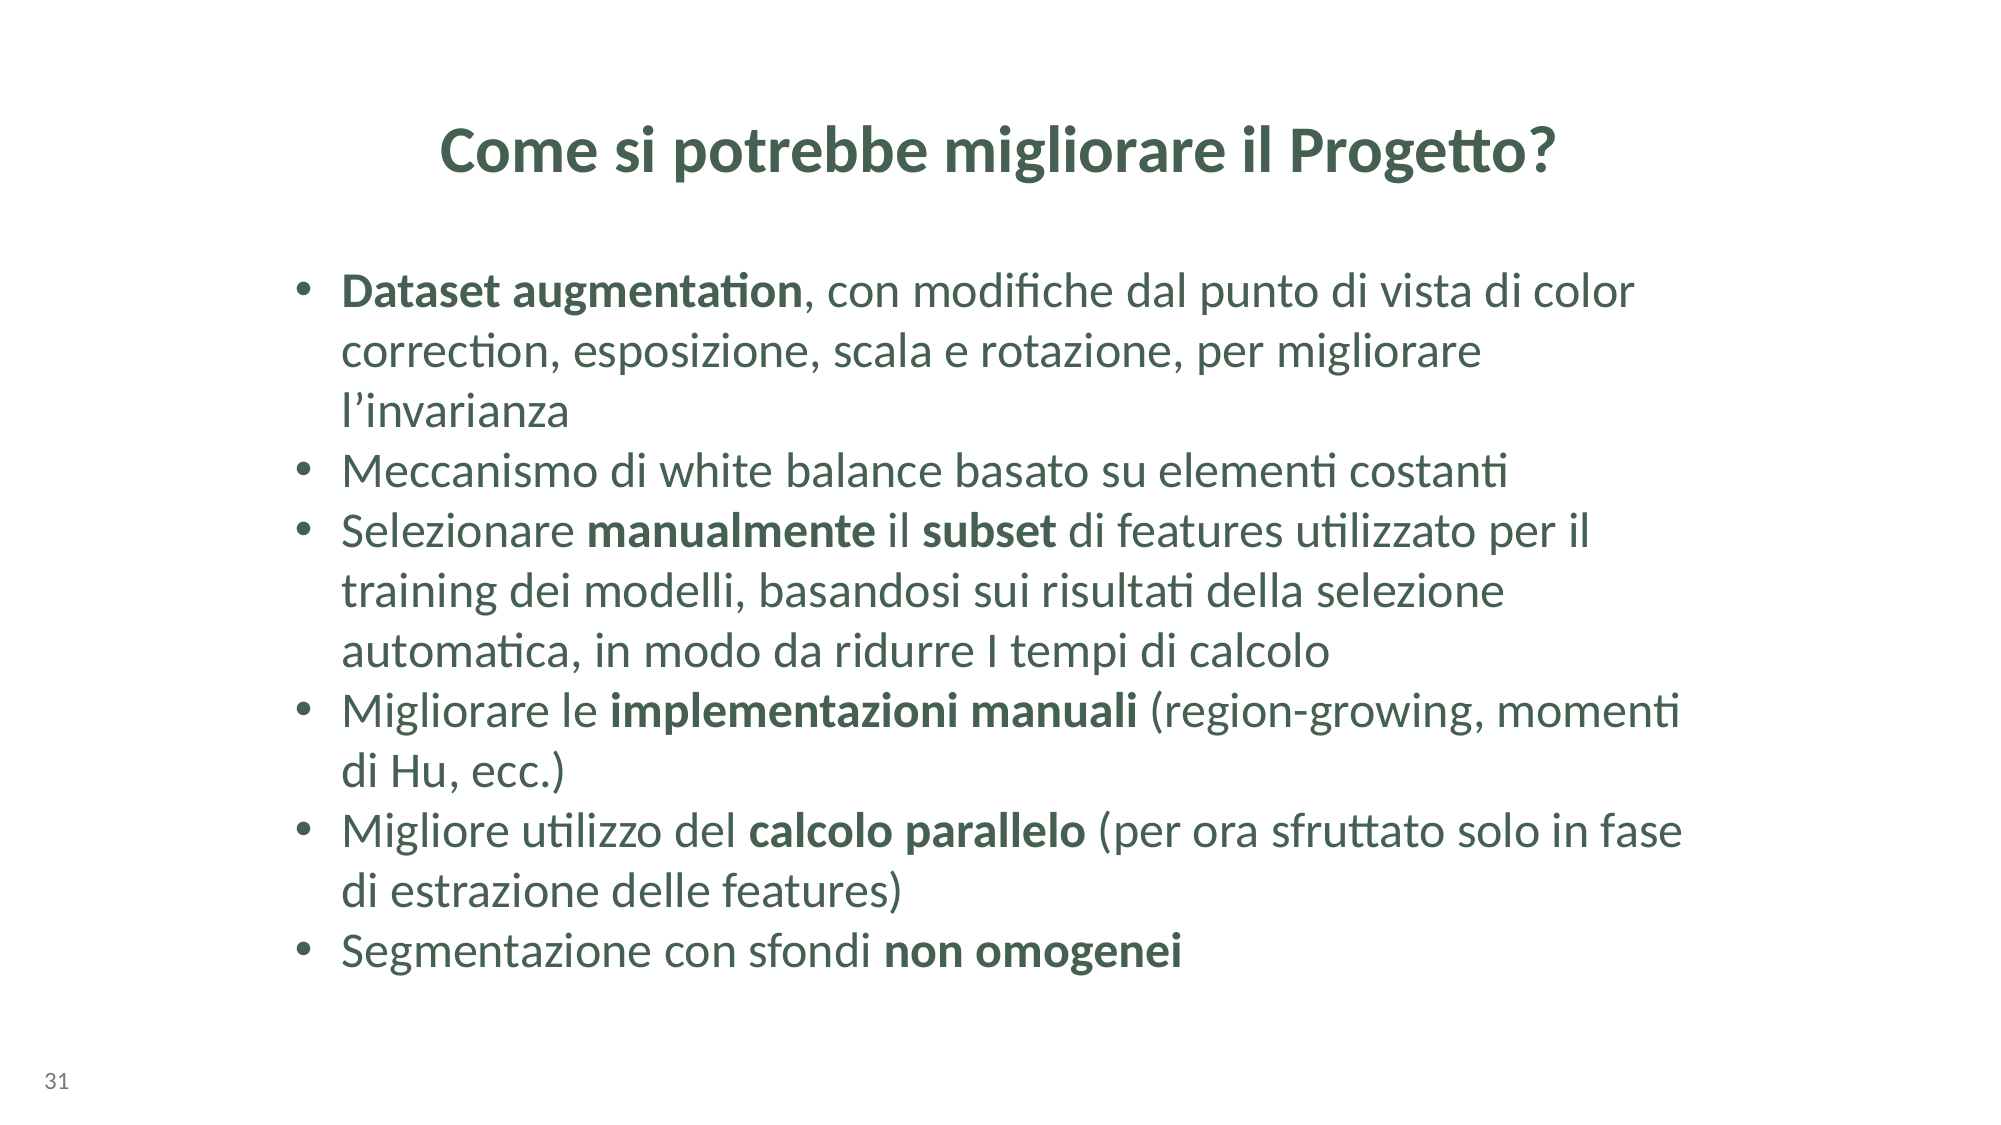

# Come si potrebbe migliorare il Progetto?
Dataset augmentation, con modifiche dal punto di vista di color correction, esposizione, scala e rotazione, per migliorare l’invarianza
Meccanismo di white balance basato su elementi costanti
Selezionare manualmente il subset di features utilizzato per il training dei modelli, basandosi sui risultati della selezione automatica, in modo da ridurre I tempi di calcolo
Migliorare le implementazioni manuali (region-growing, momenti di Hu, ecc.)
Migliore utilizzo del calcolo parallelo (per ora sfruttato solo in fase di estrazione delle features)
Segmentazione con sfondi non omogenei
31